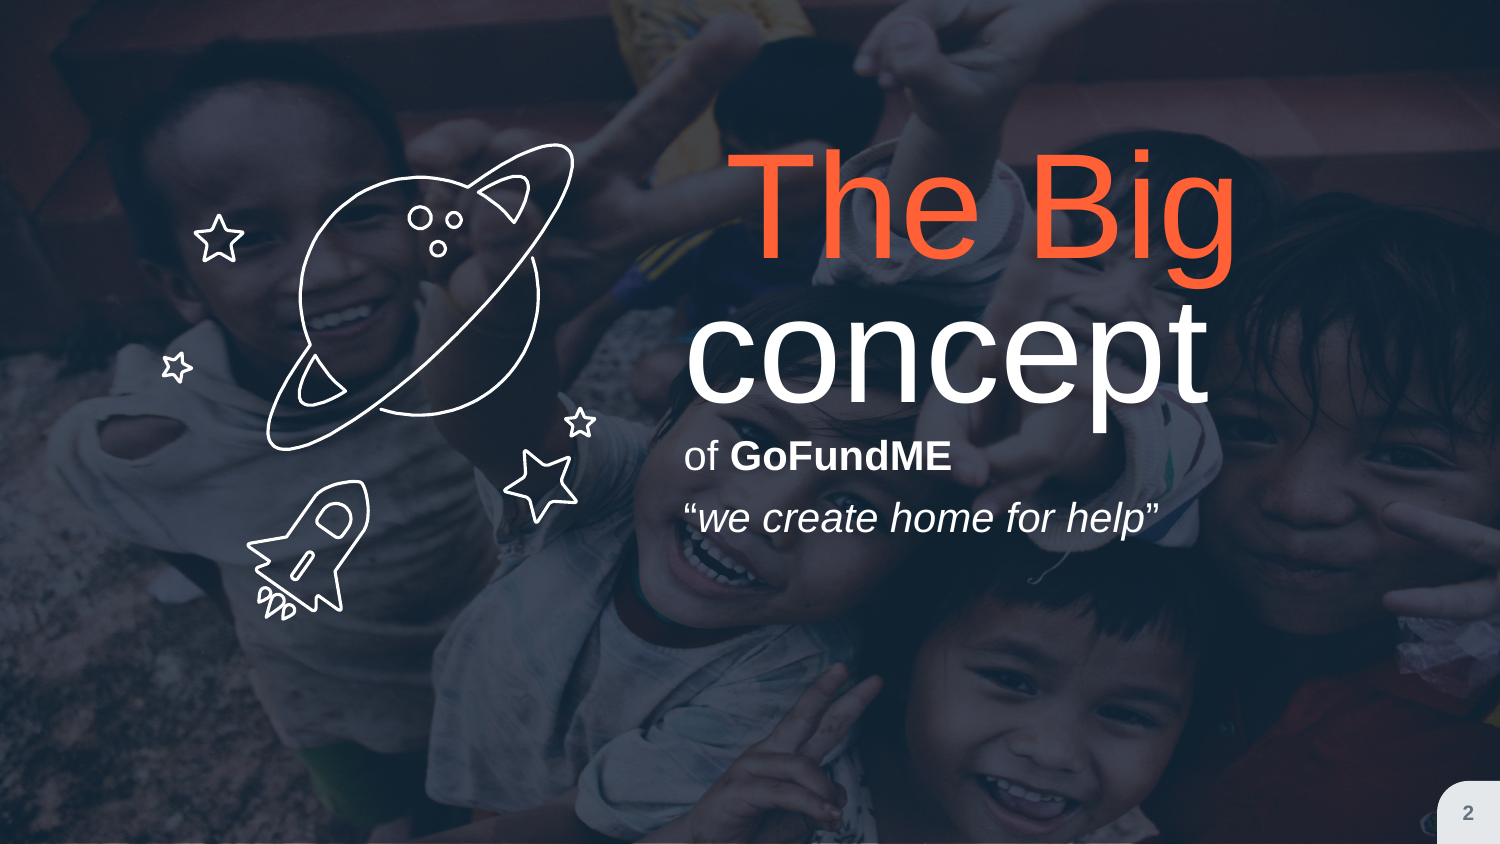

The Big concept

of GoFundME
“we create home for help”

2